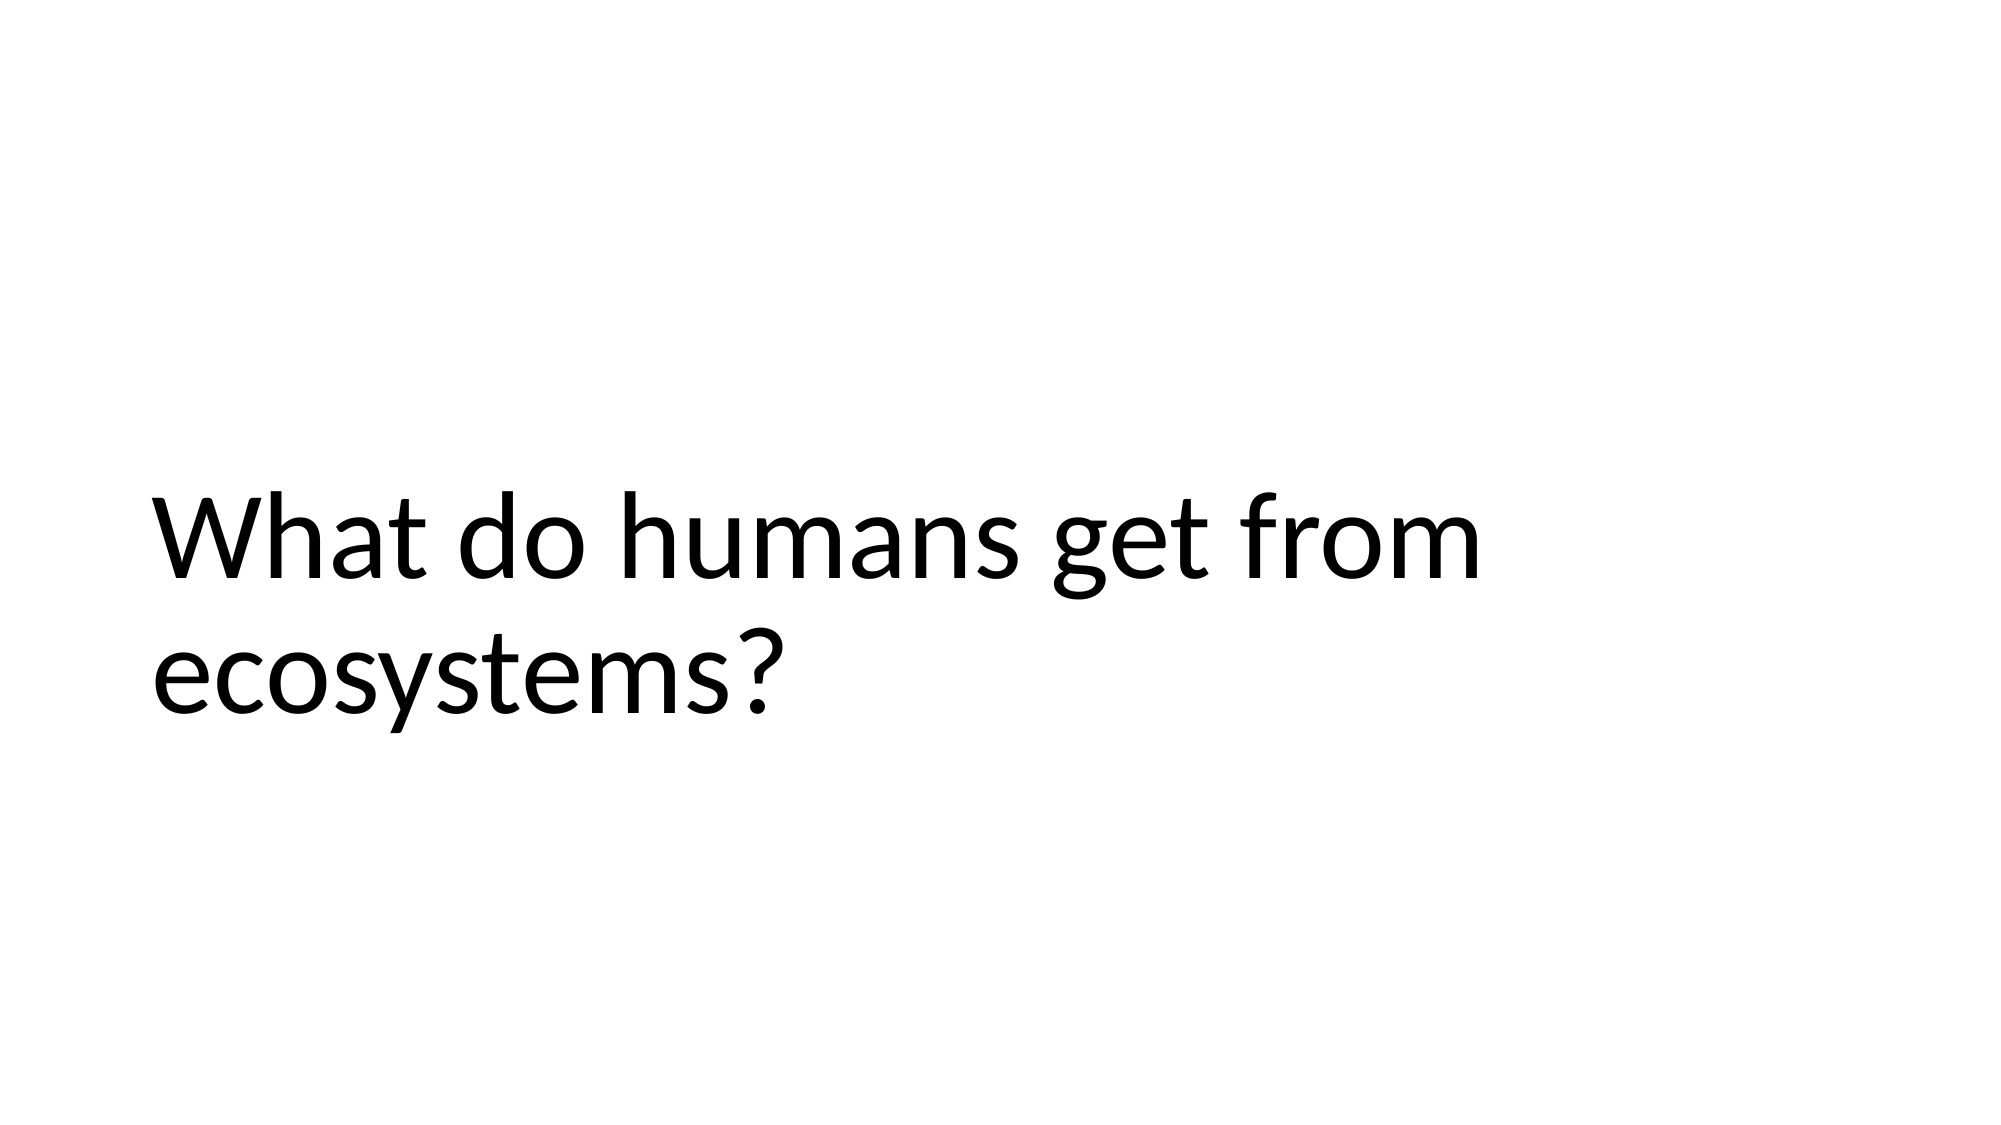

# What do humans get from ecosystems?